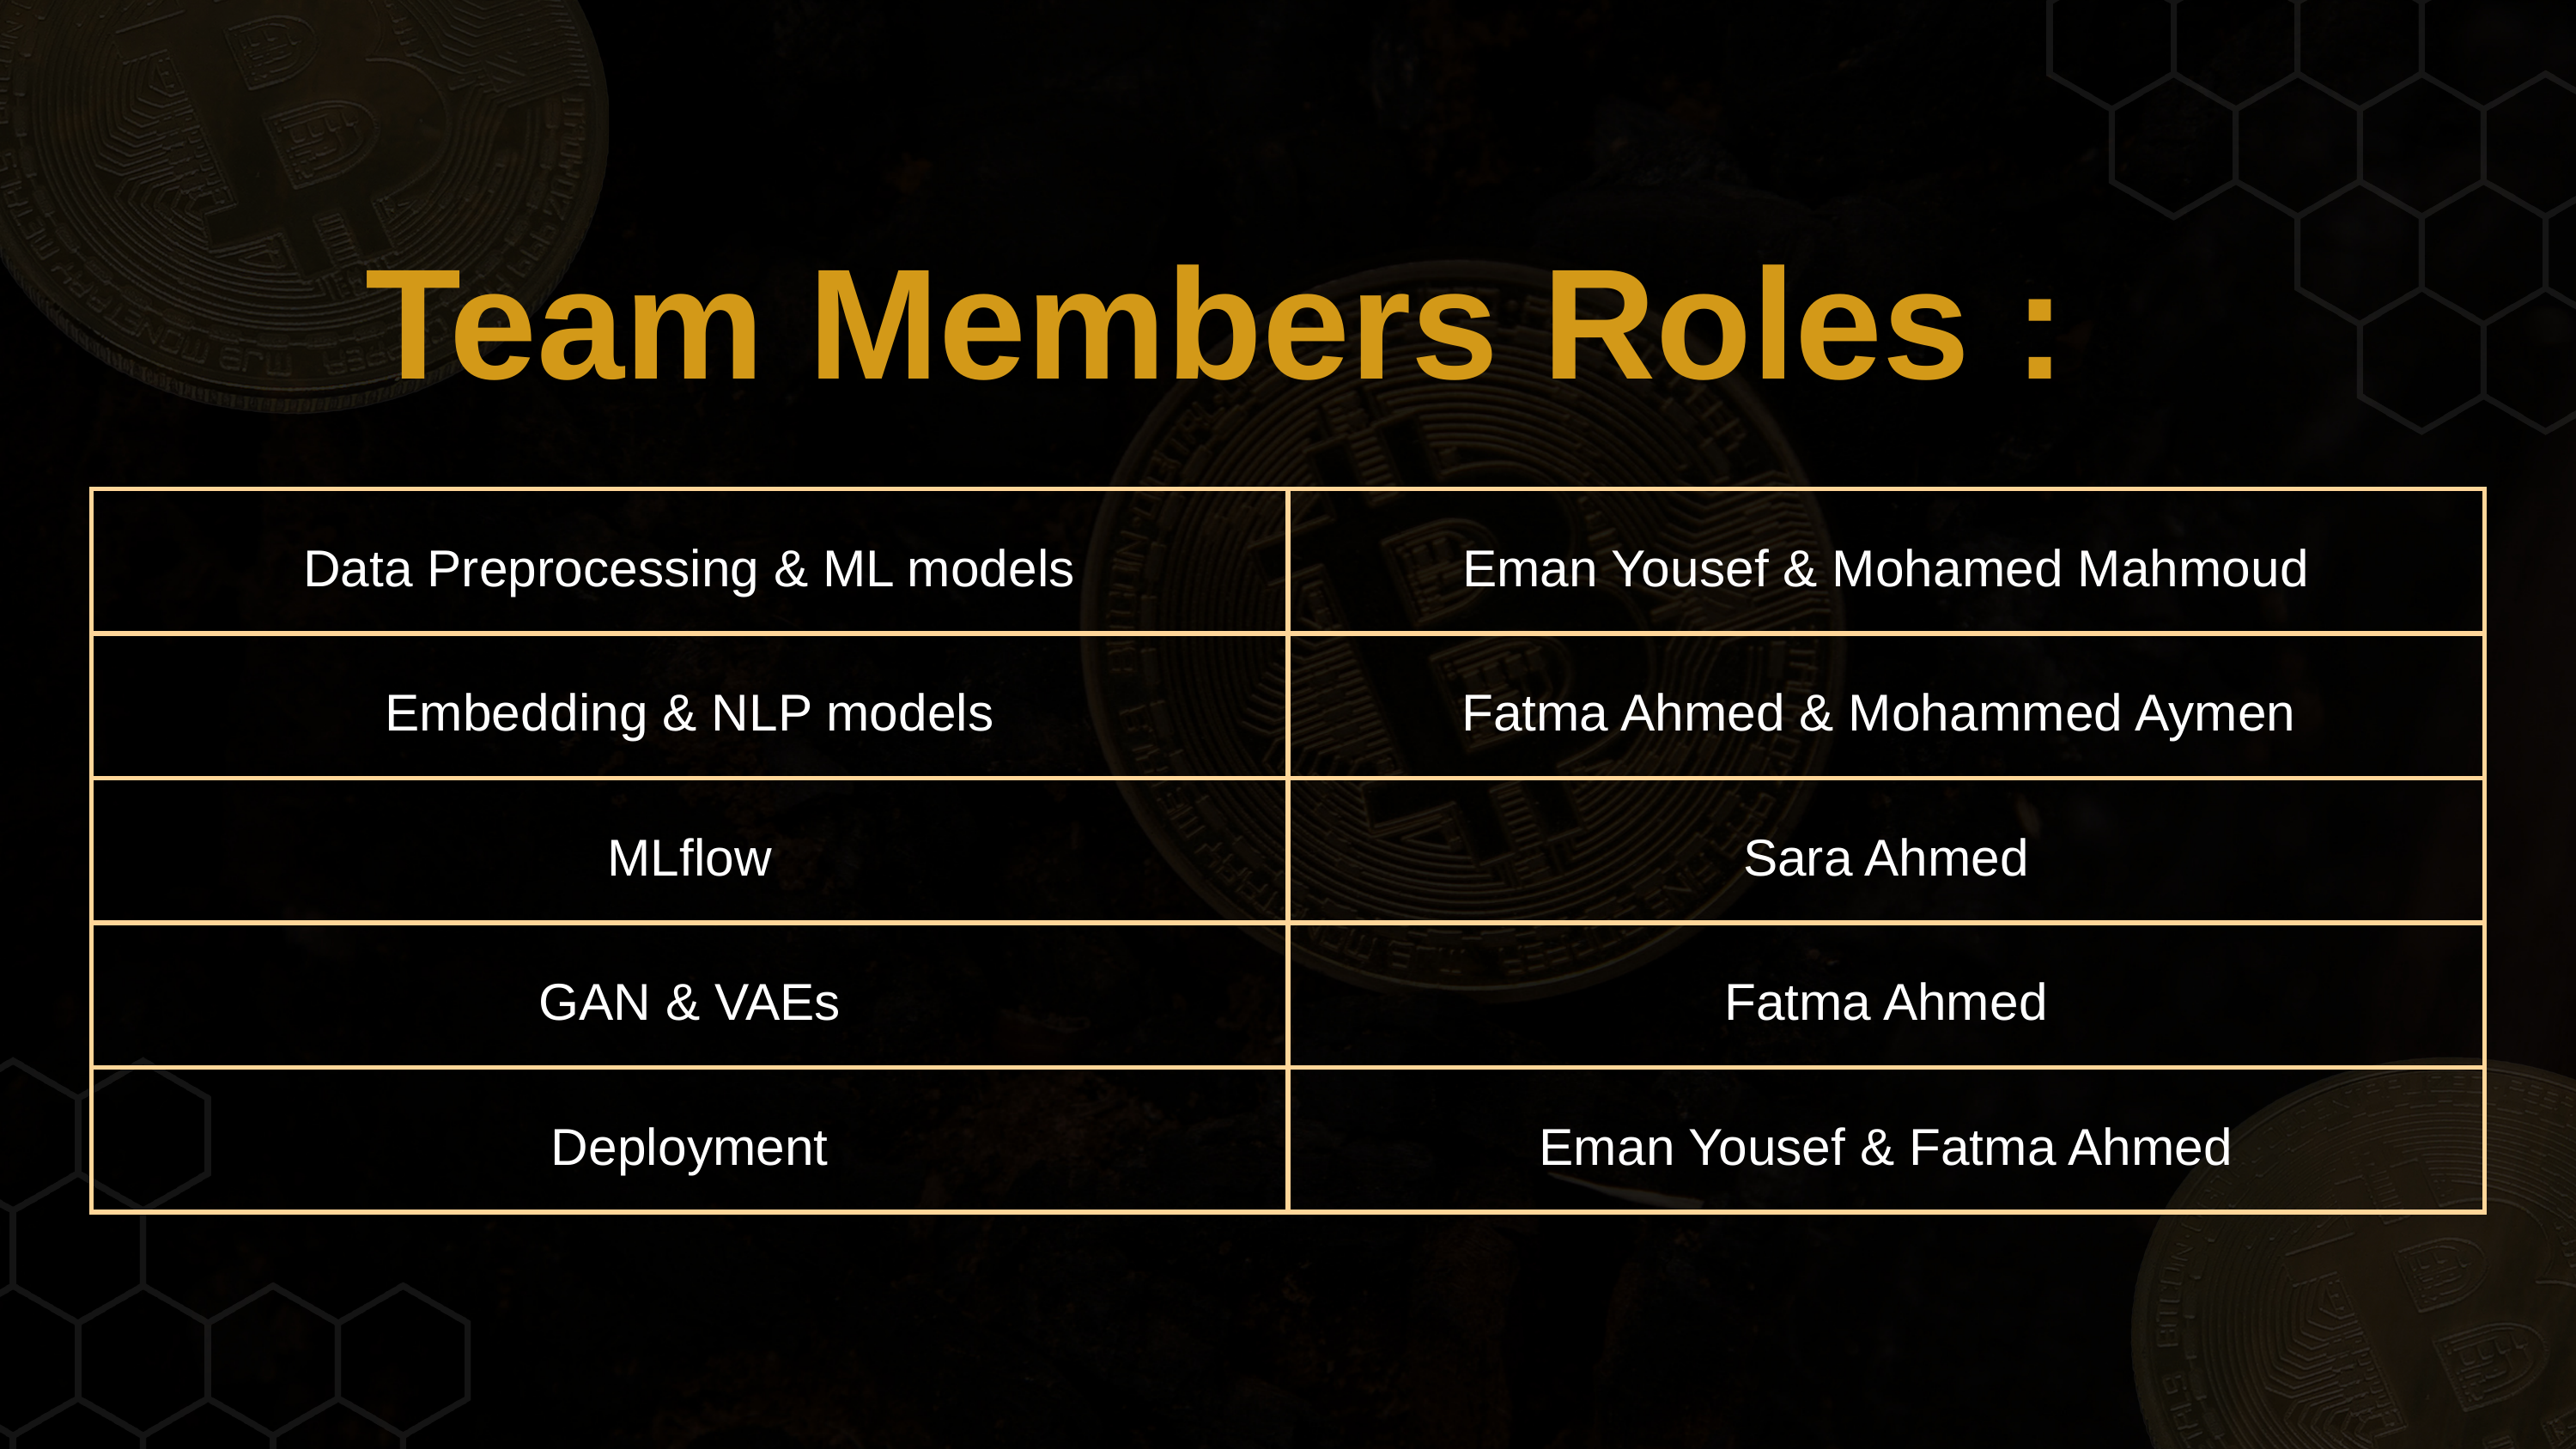

Team Members Roles :
| Data Preprocessing & ML models | Eman Yousef & Mohamed Mahmoud |
| --- | --- |
| Embedding & NLP models | Fatma Ahmed & Mohammed Aymen |
| MLflow | Sara Ahmed |
| GAN & VAEs | Fatma Ahmed |
| Deployment | Eman Yousef & Fatma Ahmed |